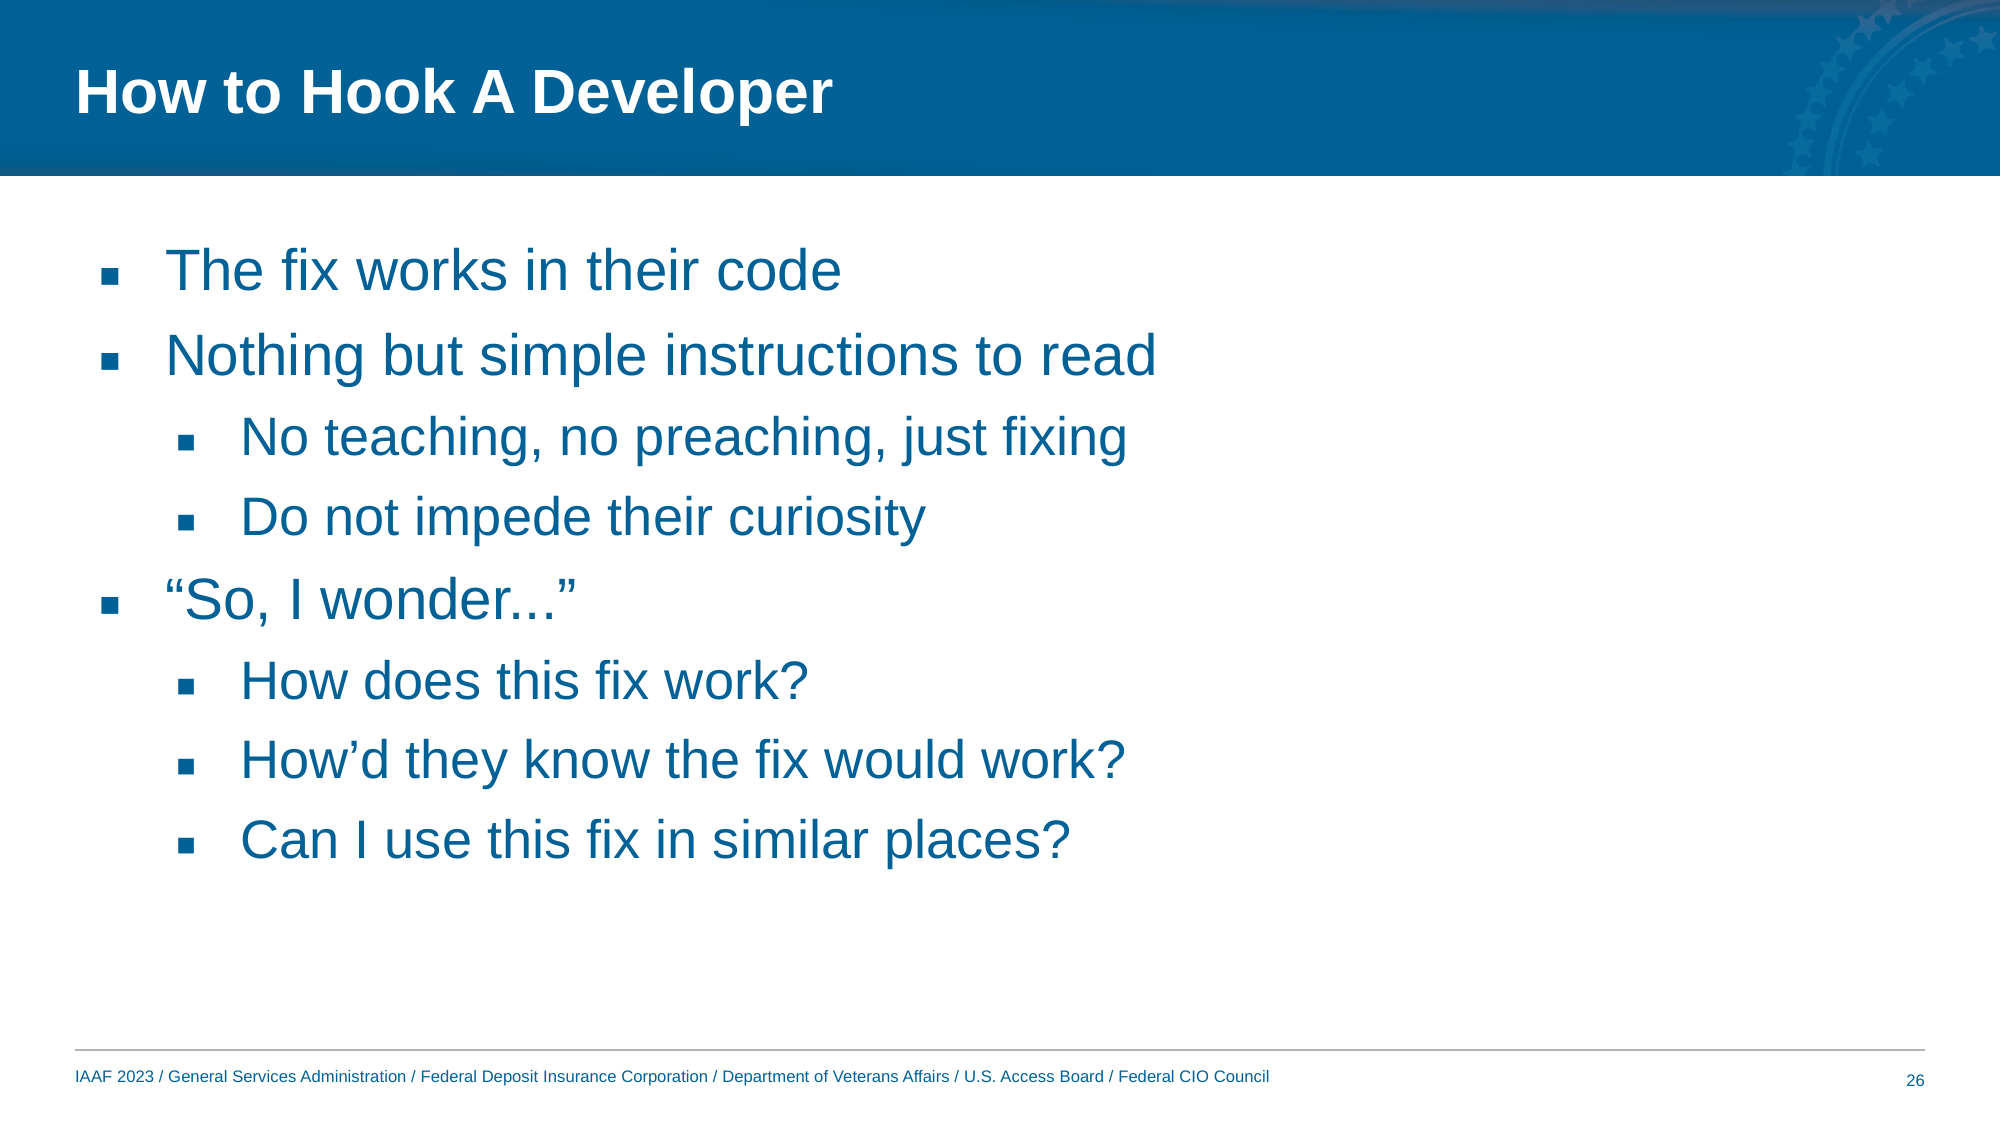

# How to Hook A Developer
The fix works in their code
Nothing but simple instructions to read
No teaching, no preaching, just fixing
Do not impede their curiosity
“So, I wonder...”
How does this fix work?
How’d they know the fix would work?
Can I use this fix in similar places?
26